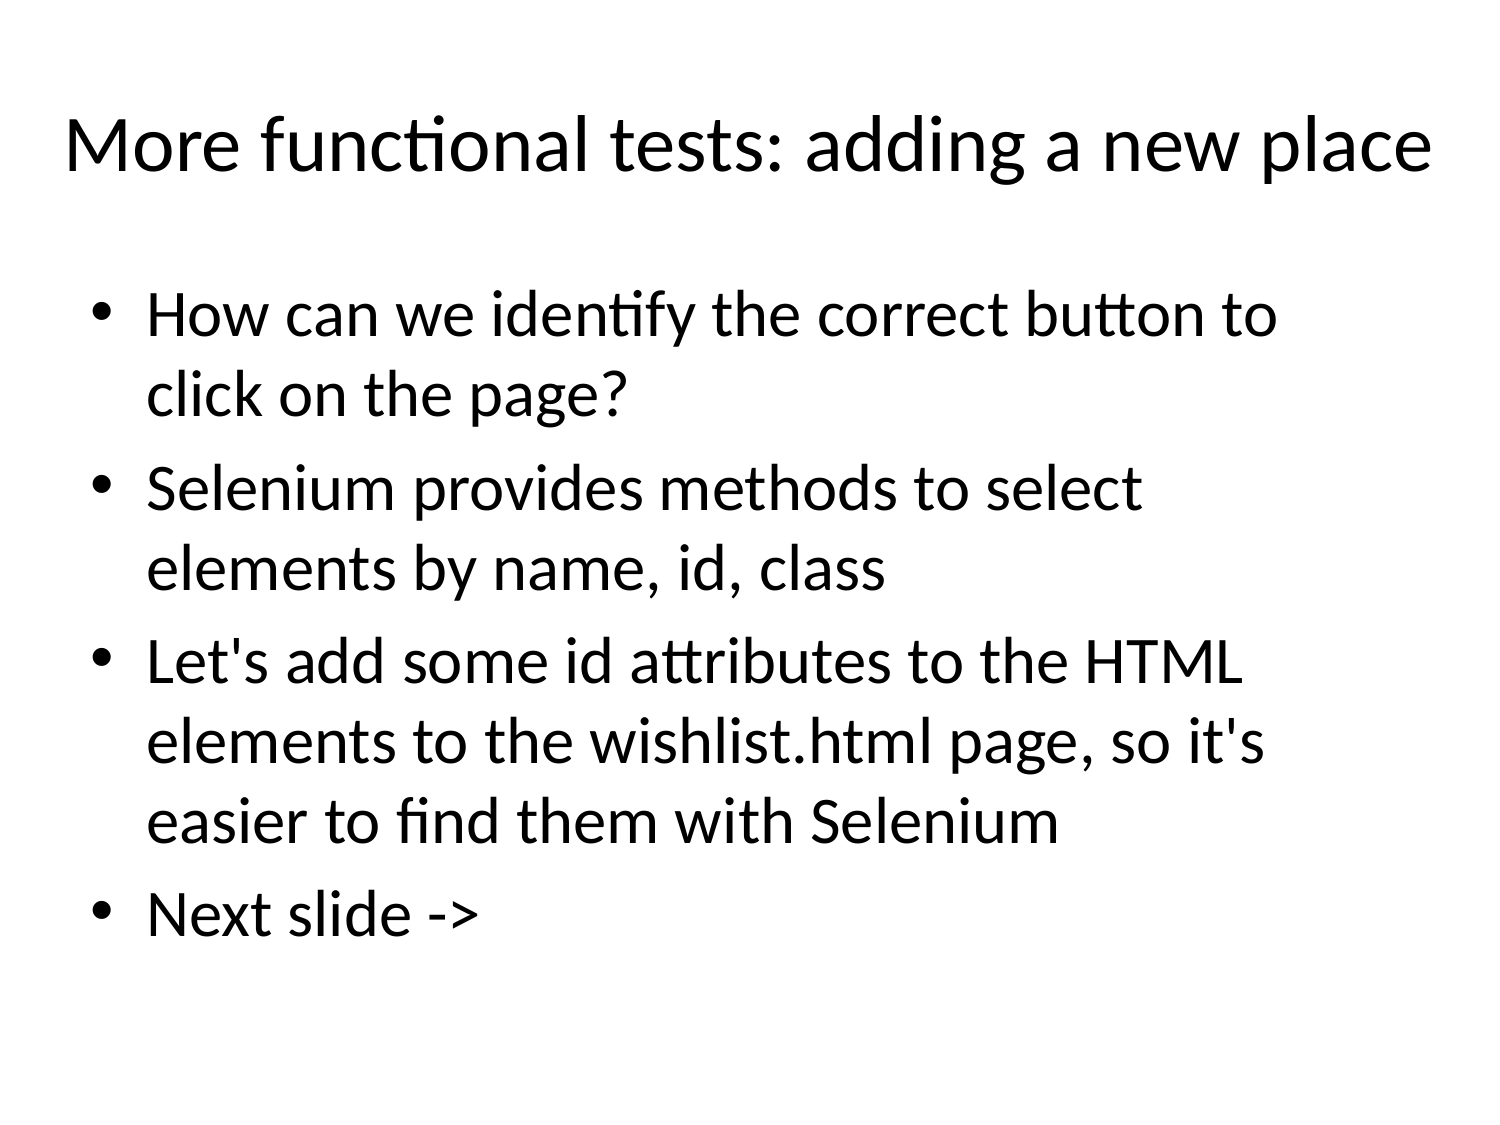

# More functional tests: adding a new place
How can we identify the correct button to click on the page?
Selenium provides methods to select elements by name, id, class
Let's add some id attributes to the HTML elements to the wishlist.html page, so it's easier to find them with Selenium
Next slide ->